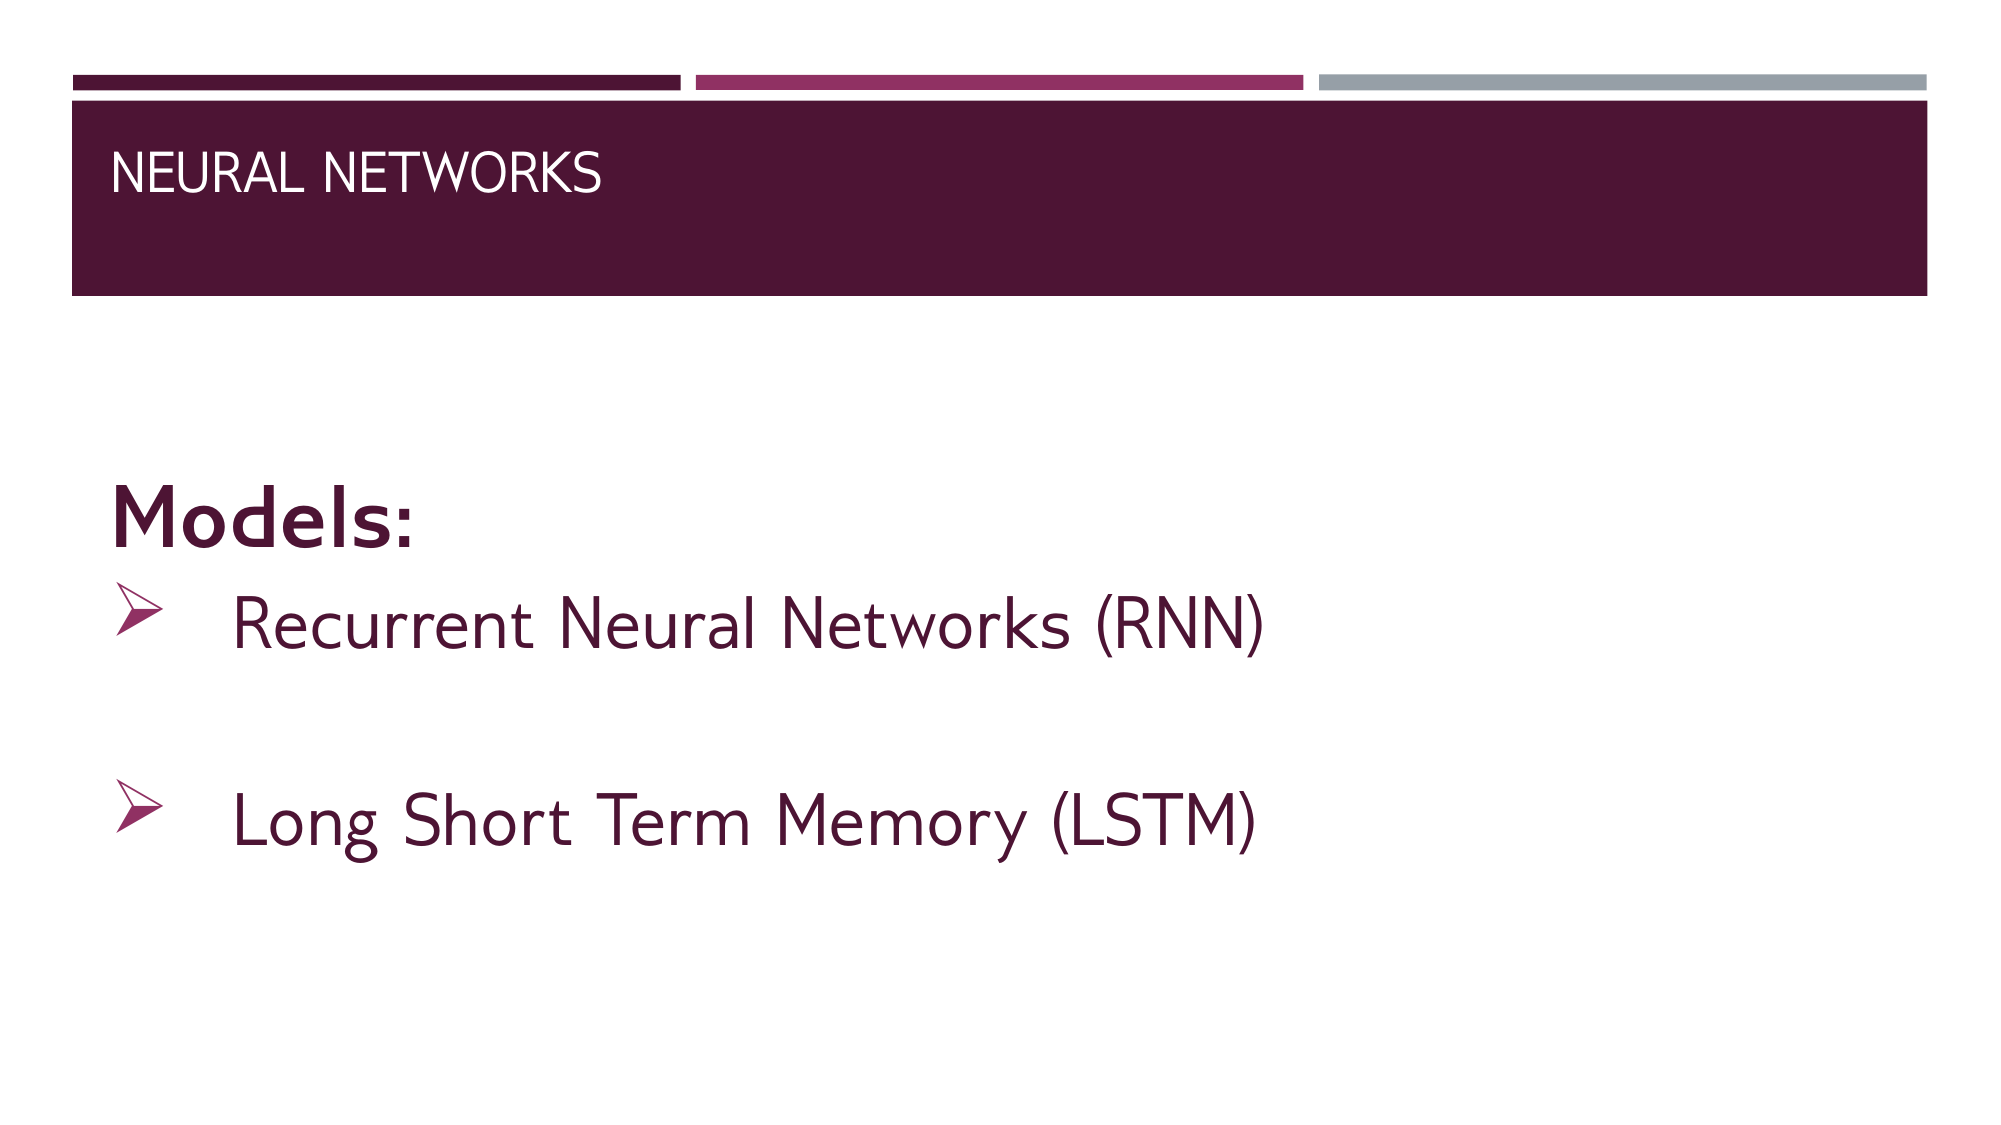

# NEURAL NETWORKS

Models:
Recurrent Neural Networks (RNN)

Long Short Term Memory (LSTM)